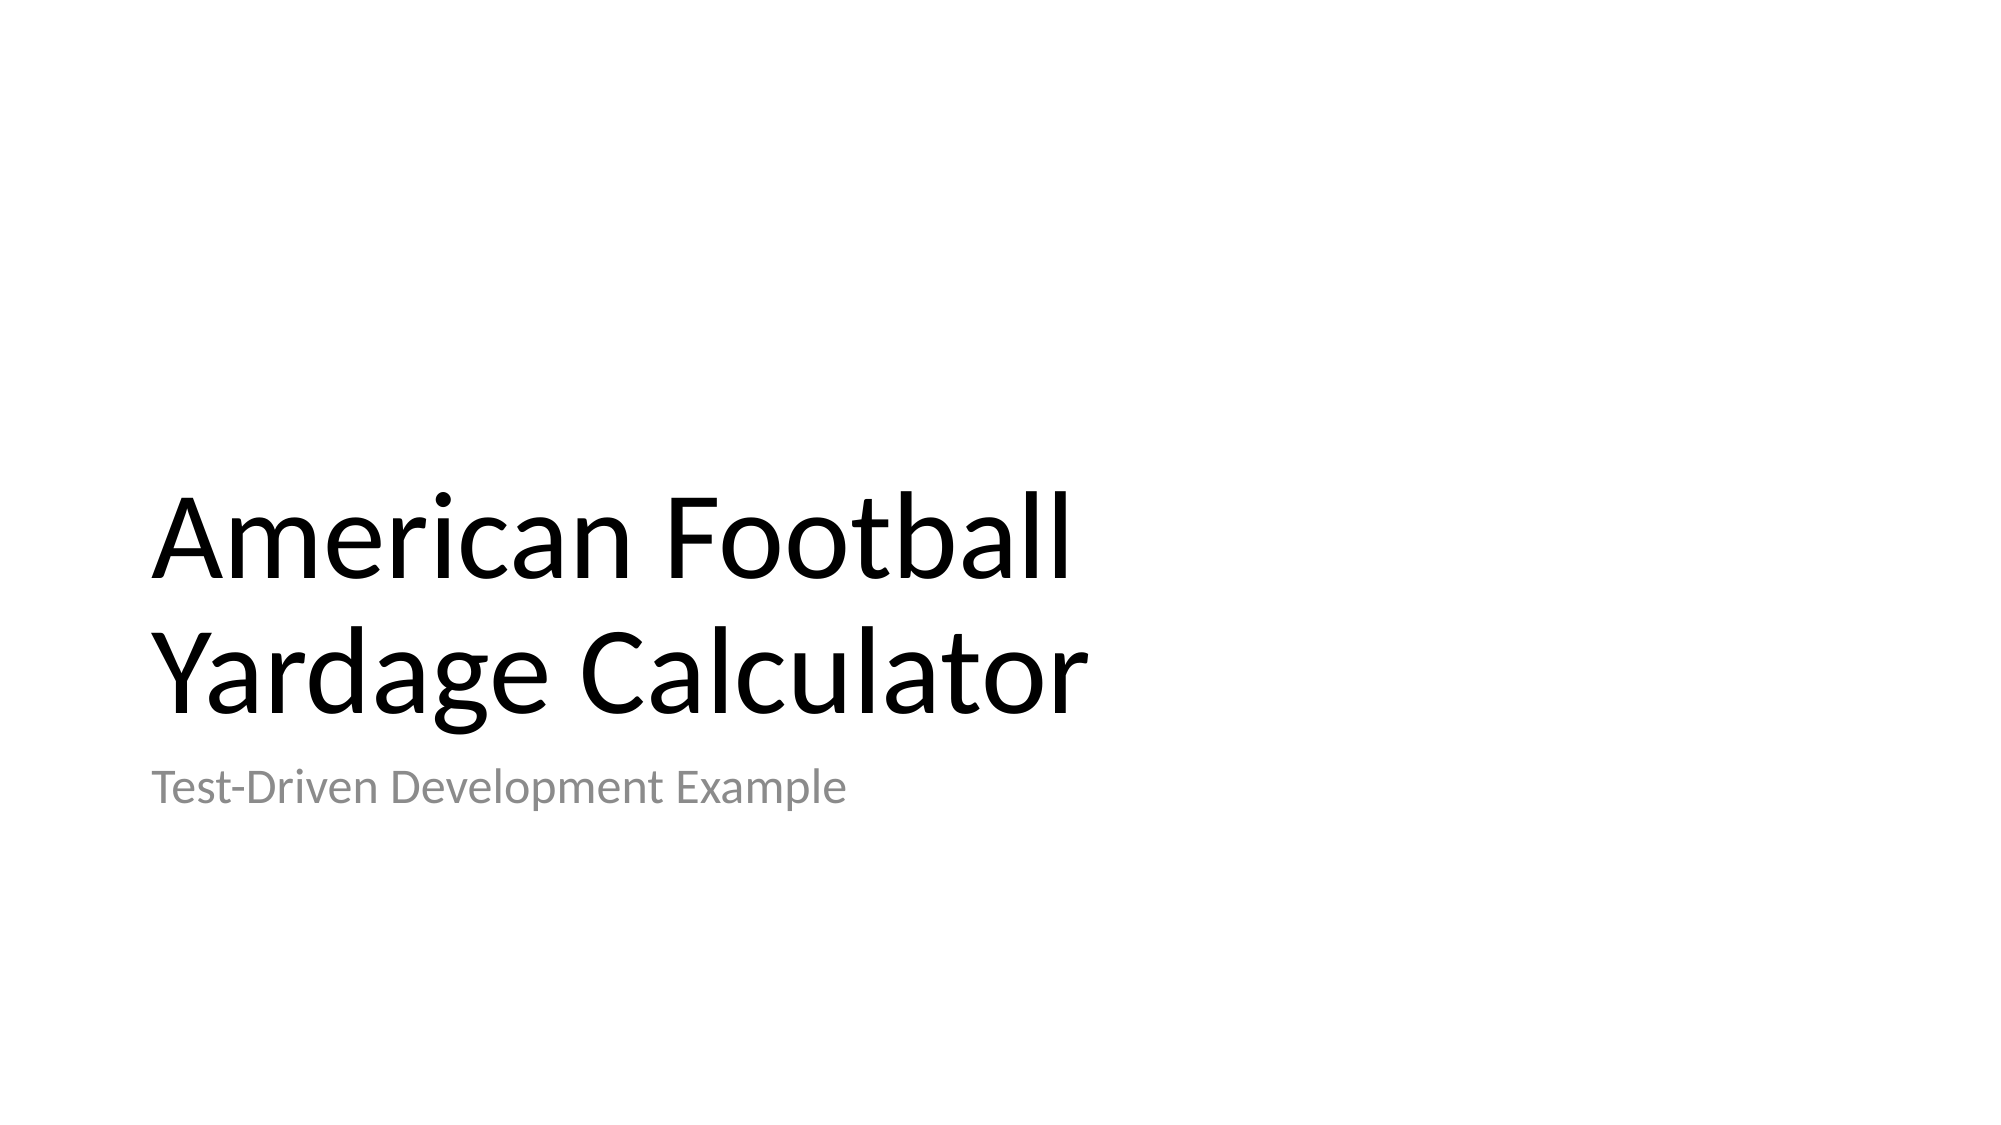

# American Football Yardage Calculator
Test-Driven Development Example